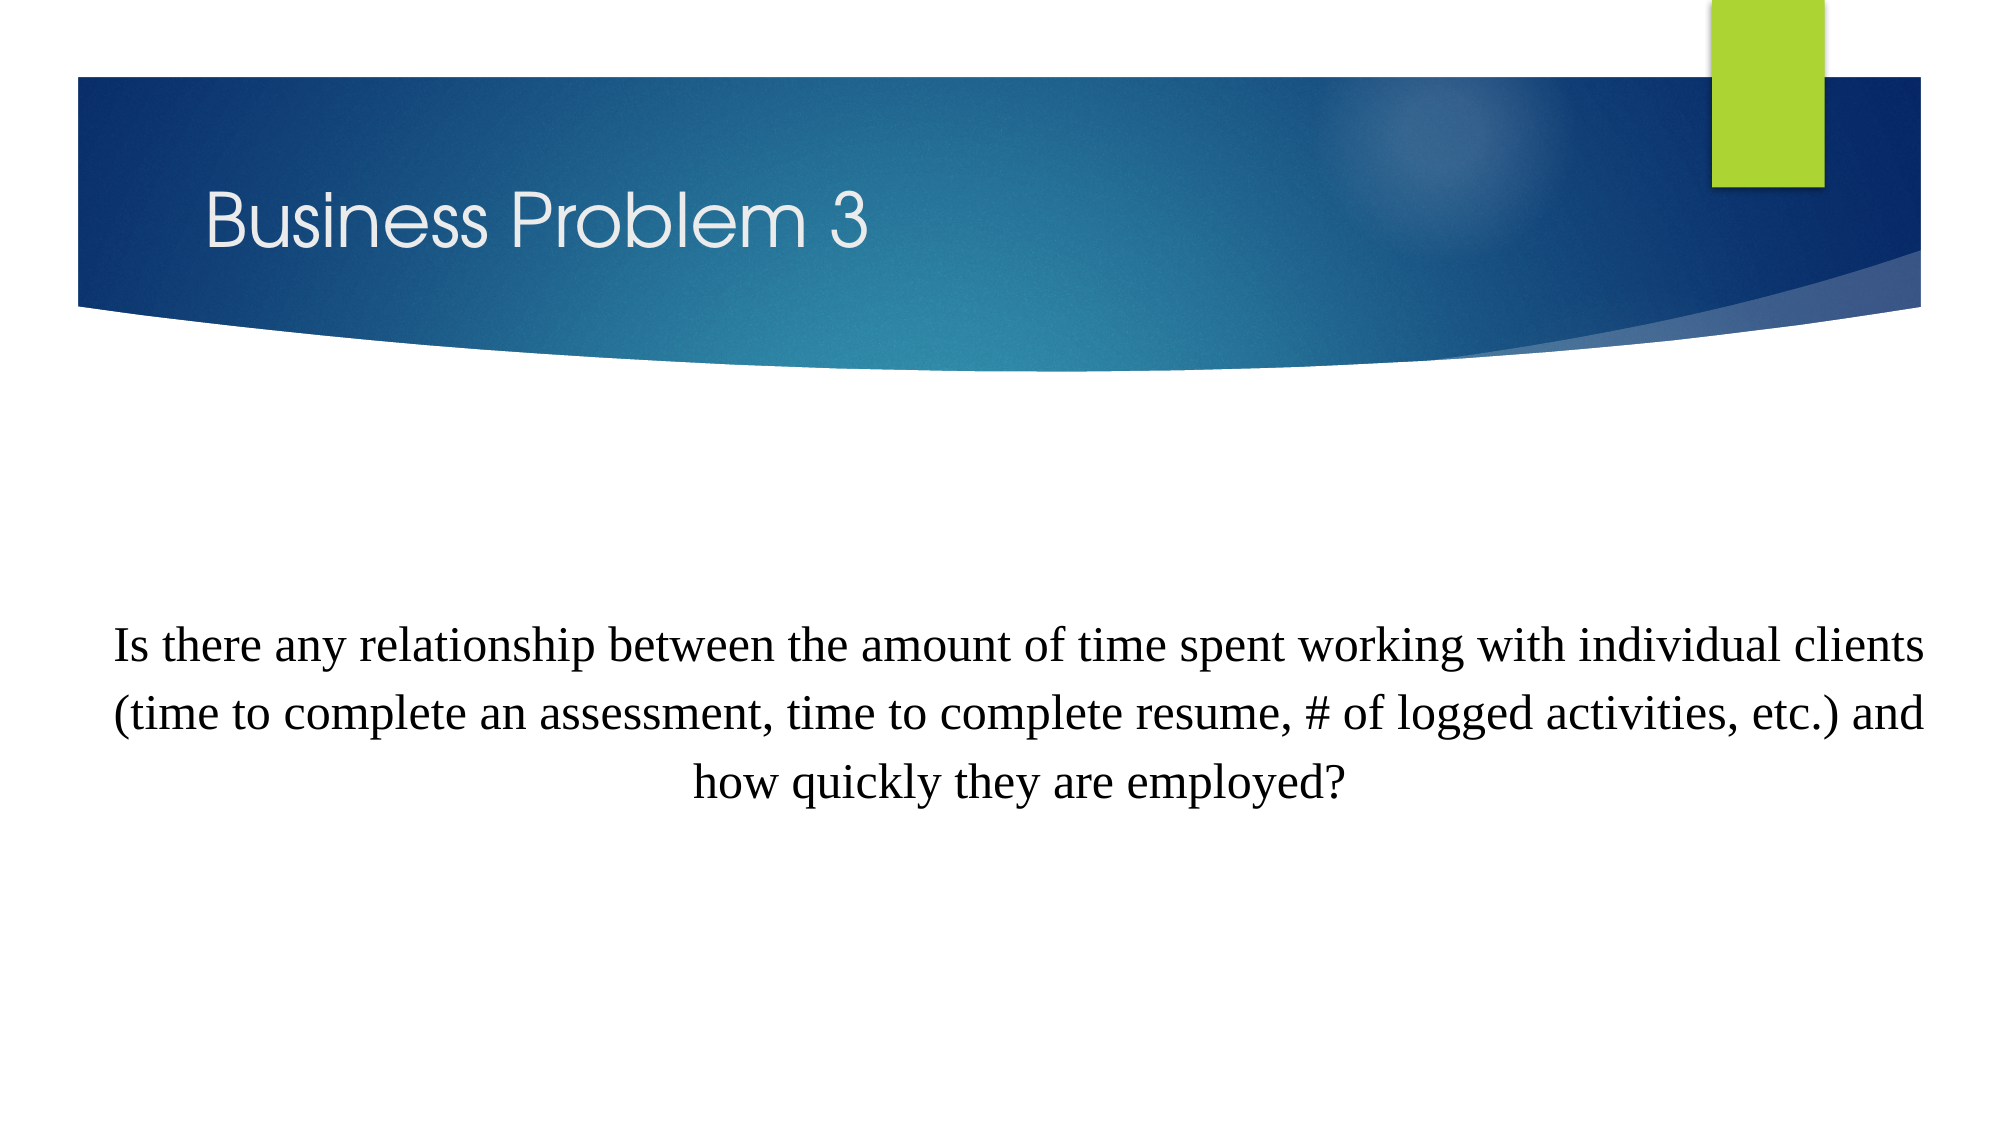

# Business Problem 3

Is there any relationship between the amount of time spent working with individual clients (time to complete an assessment, time to complete resume, # of logged activities, etc.) and how quickly they are employed?